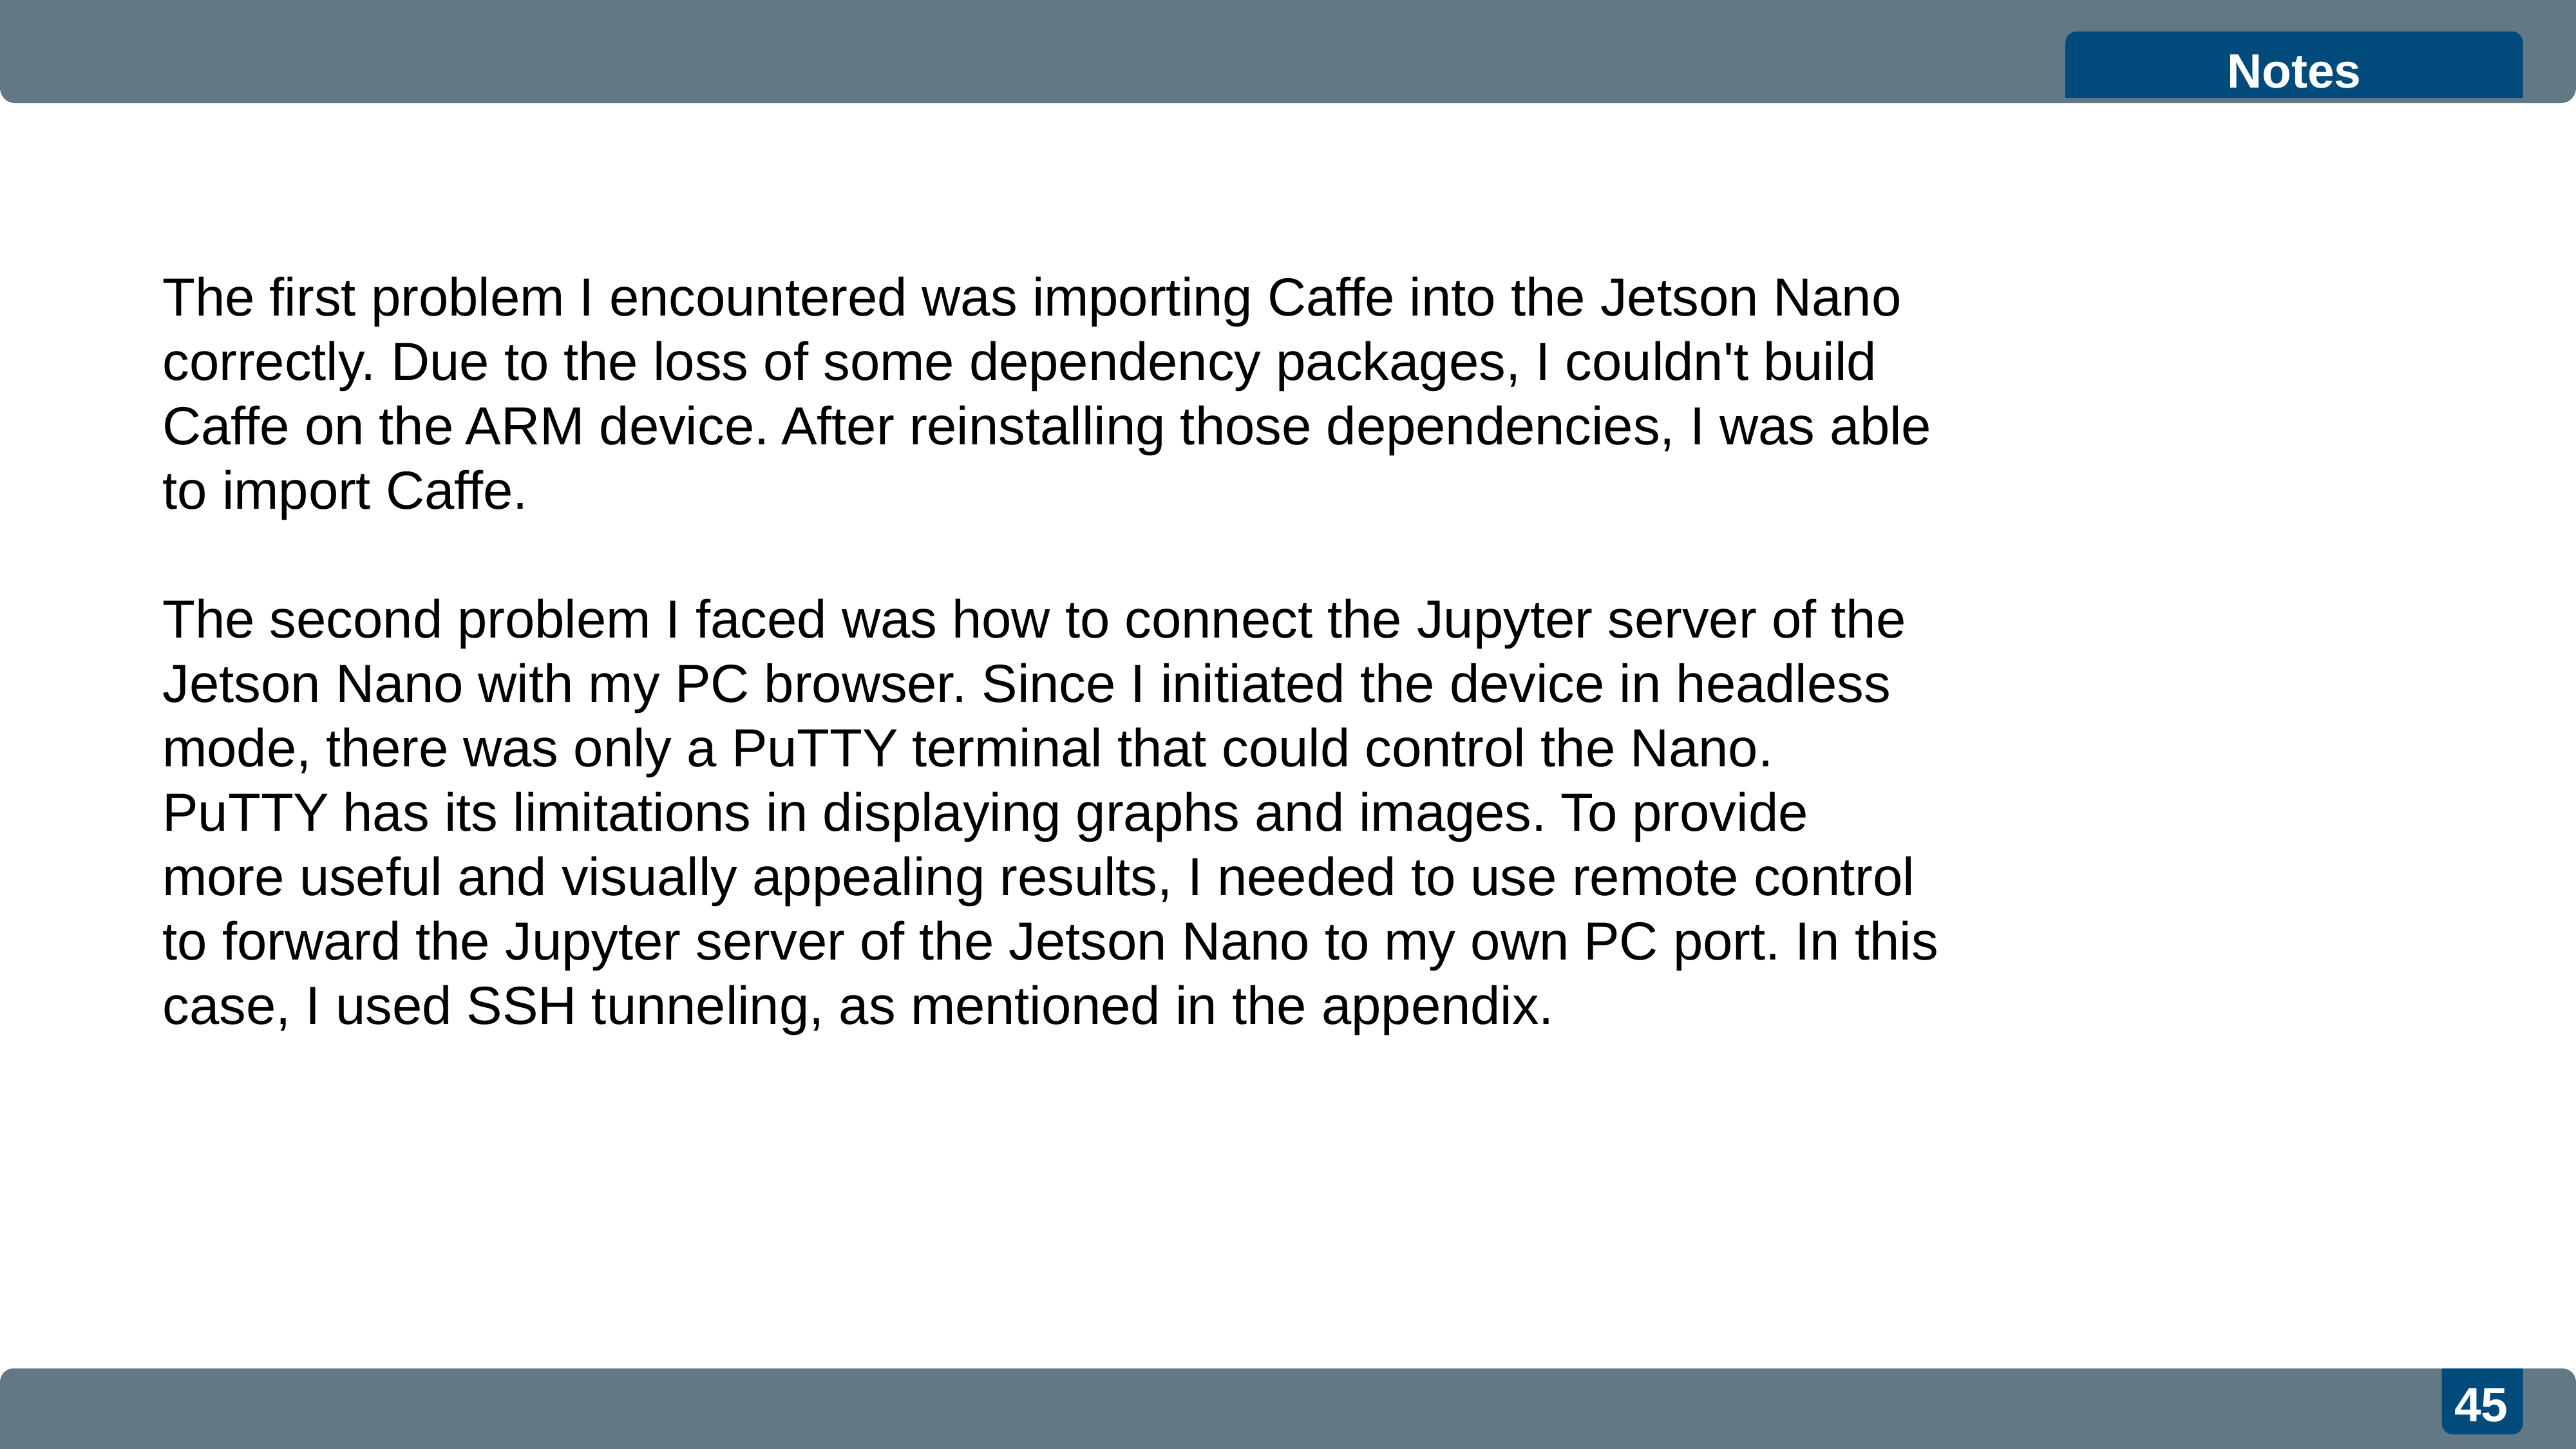

Notes
The first problem I encountered was importing Caffe into the Jetson Nano correctly. Due to the loss of some dependency packages, I couldn't build Caffe on the ARM device. After reinstalling those dependencies, I was able to import Caffe.

The second problem I faced was how to connect the Jupyter server of the Jetson Nano with my PC browser. Since I initiated the device in headless mode, there was only a PuTTY terminal that could control the Nano. PuTTY has its limitations in displaying graphs and images. To provide more useful and visually appealing results, I needed to use remote control to forward the Jupyter server of the Jetson Nano to my own PC port. In this case, I used SSH tunneling, as mentioned in the appendix.

45